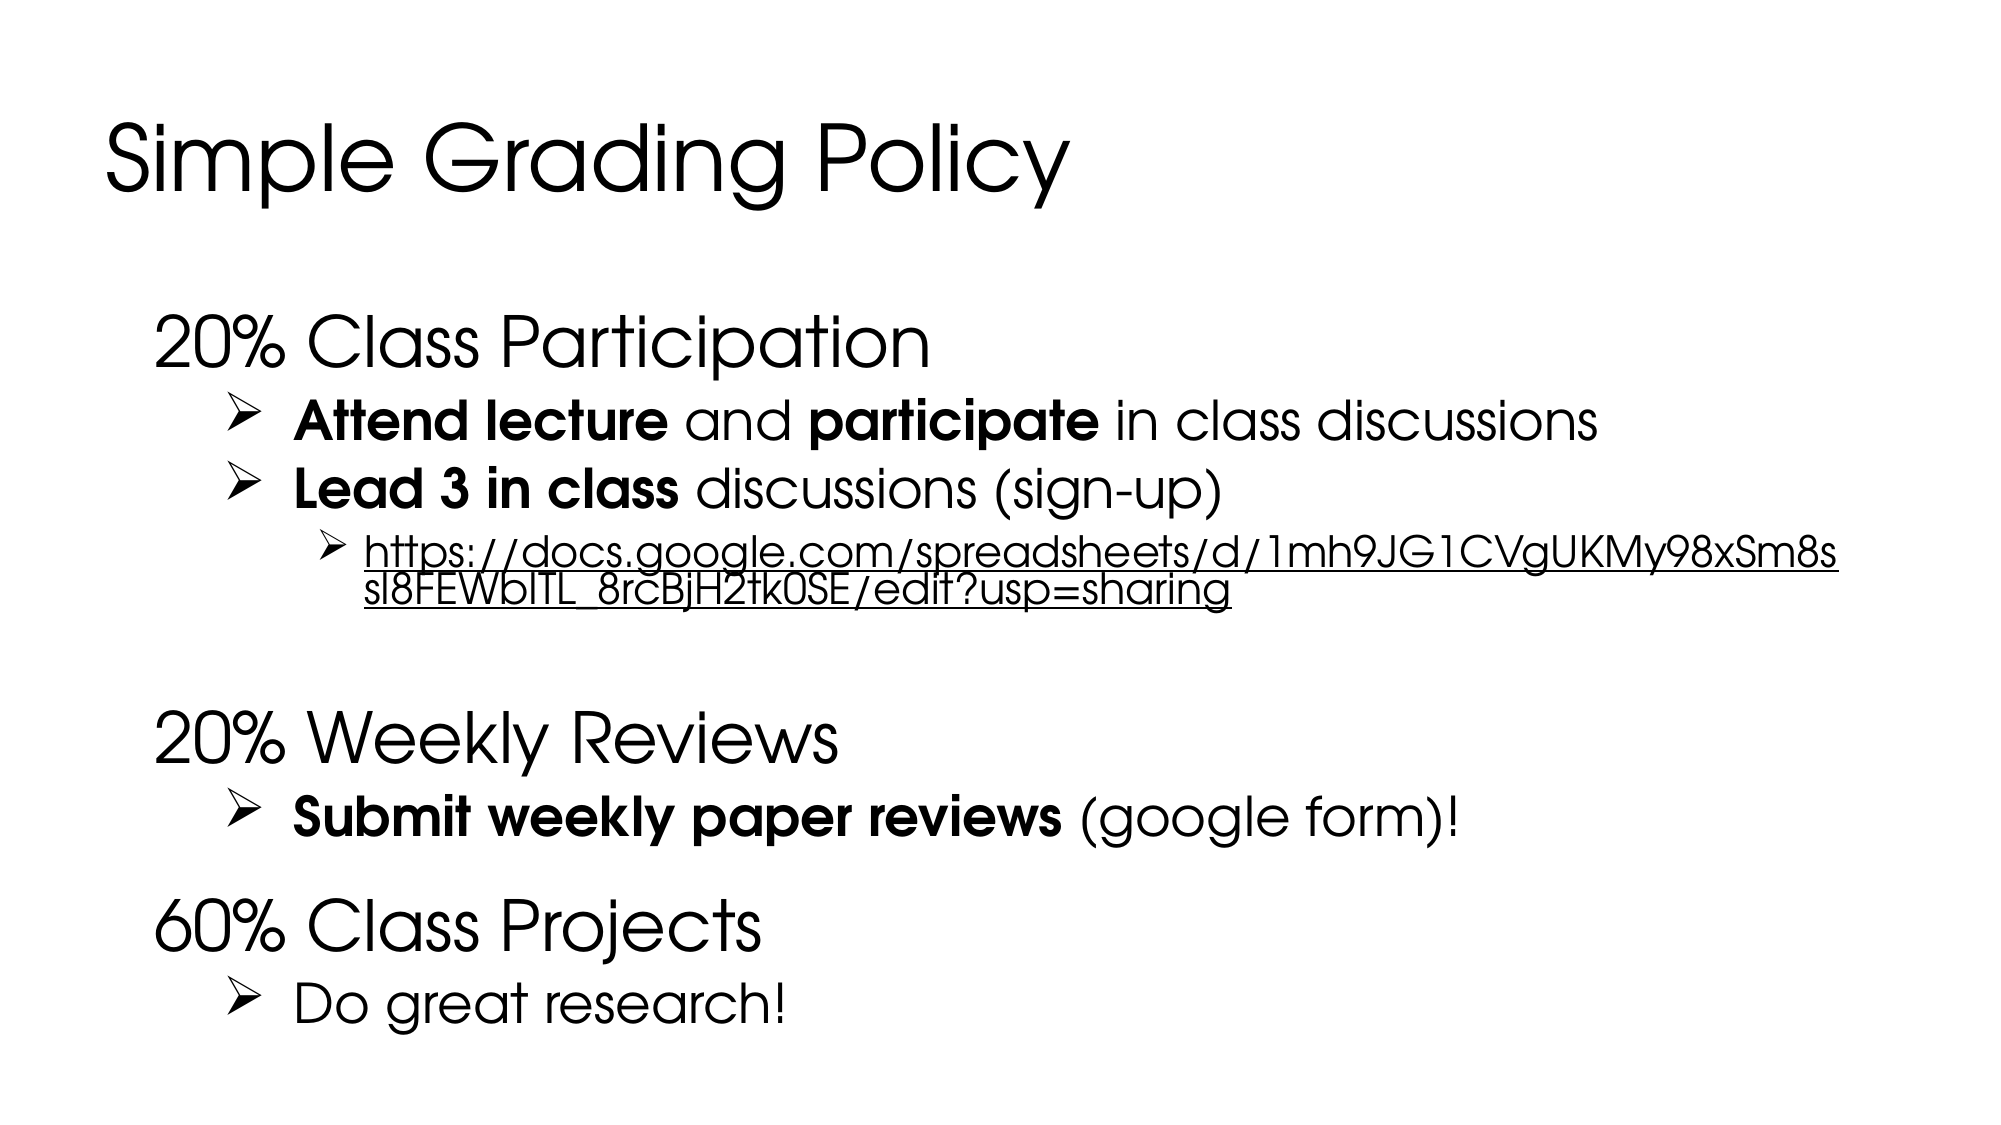

# Simple Grading Policy
20% Class Participation
Attend lecture and participate in class discussions
Lead 3 in class discussions (sign-up)
https://docs.google.com/spreadsheets/d/1mh9JG1CVgUKMy98xSm8ssI8FEWbITL_8rcBjH2tk0SE/edit?usp=sharing
20% Weekly Reviews
Submit weekly paper reviews (google form)!
60% Class Projects
Do great research!